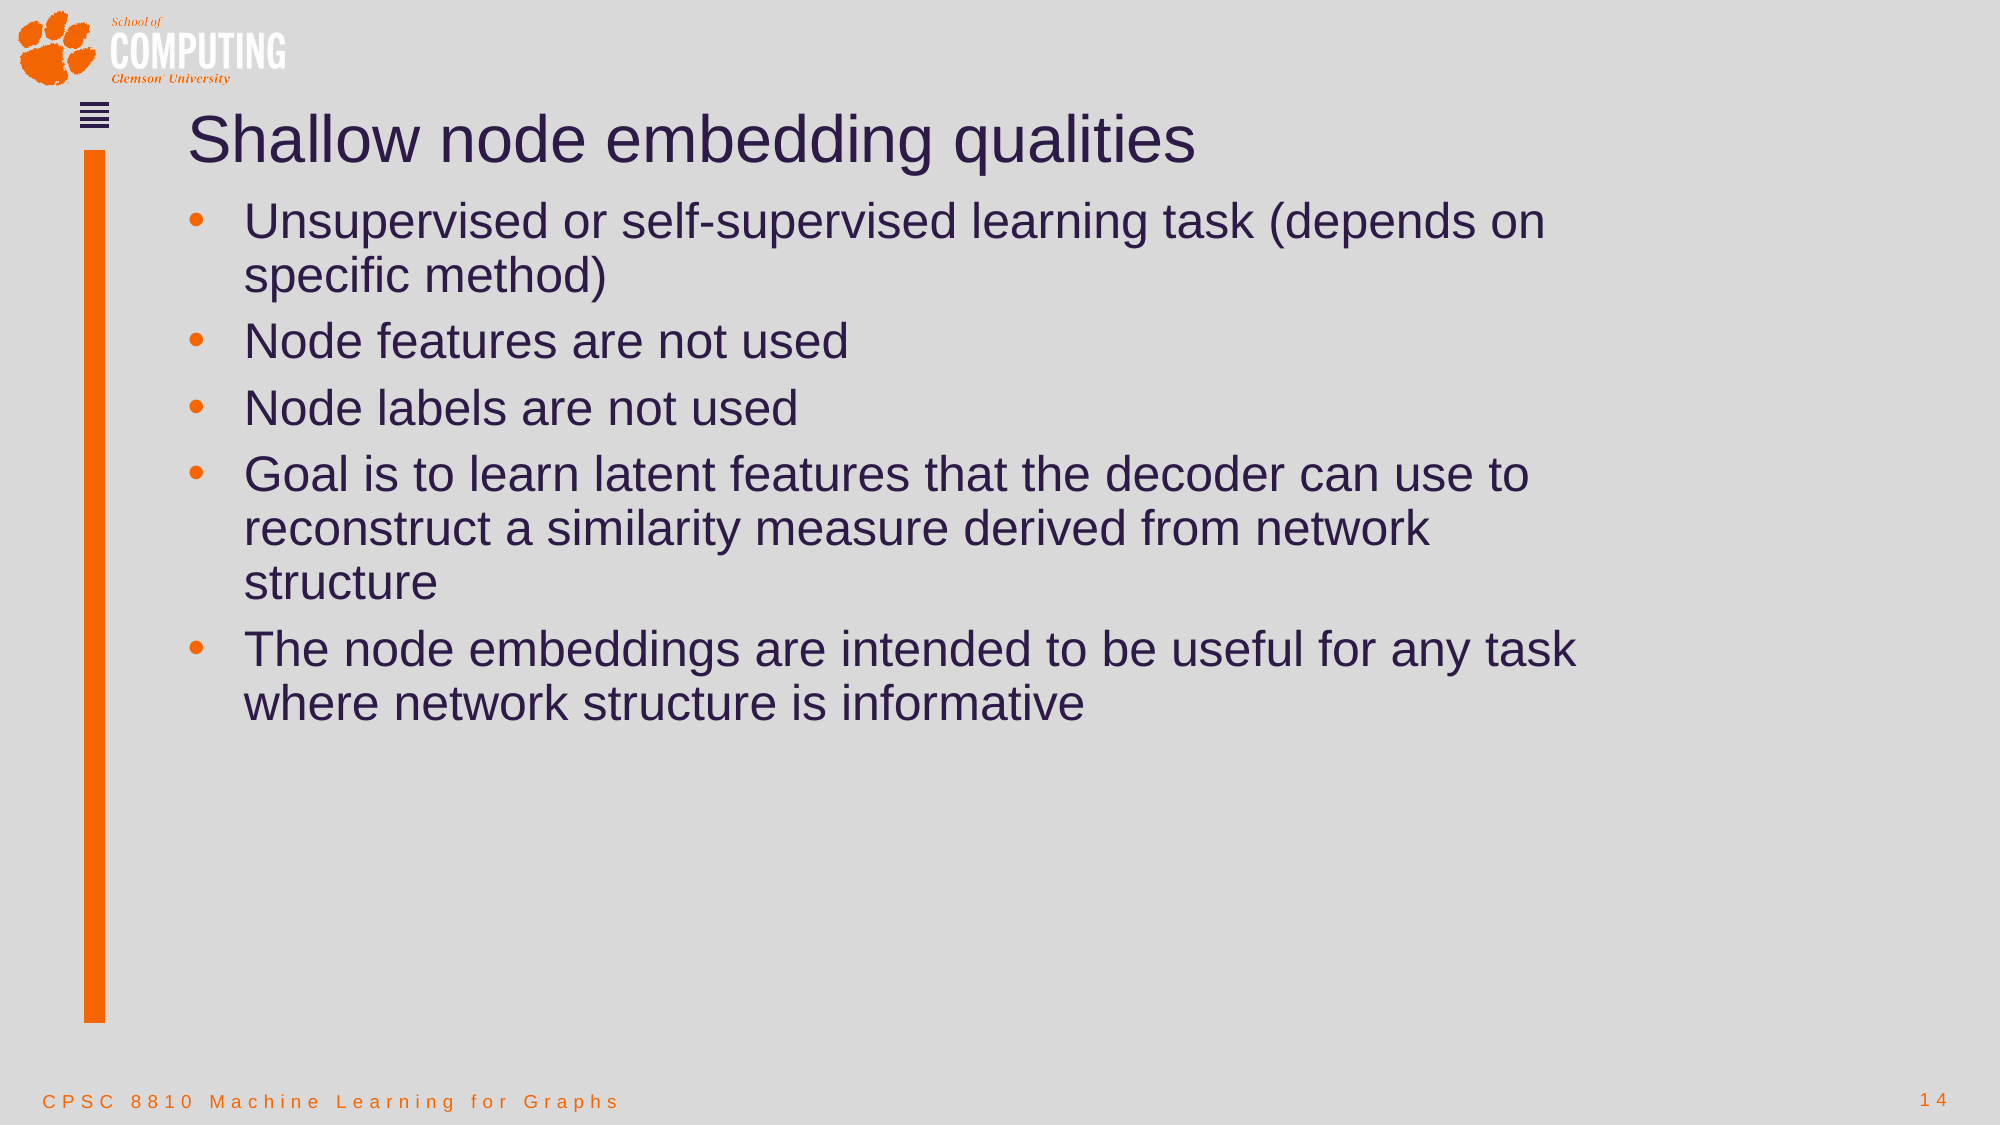

# Shallow node embedding qualities
Unsupervised or self-supervised learning task (depends on specific method)
Node features are not used
Node labels are not used
Goal is to learn latent features that the decoder can use to reconstruct a similarity measure derived from network structure
The node embeddings are intended to be useful for any task where network structure is informative